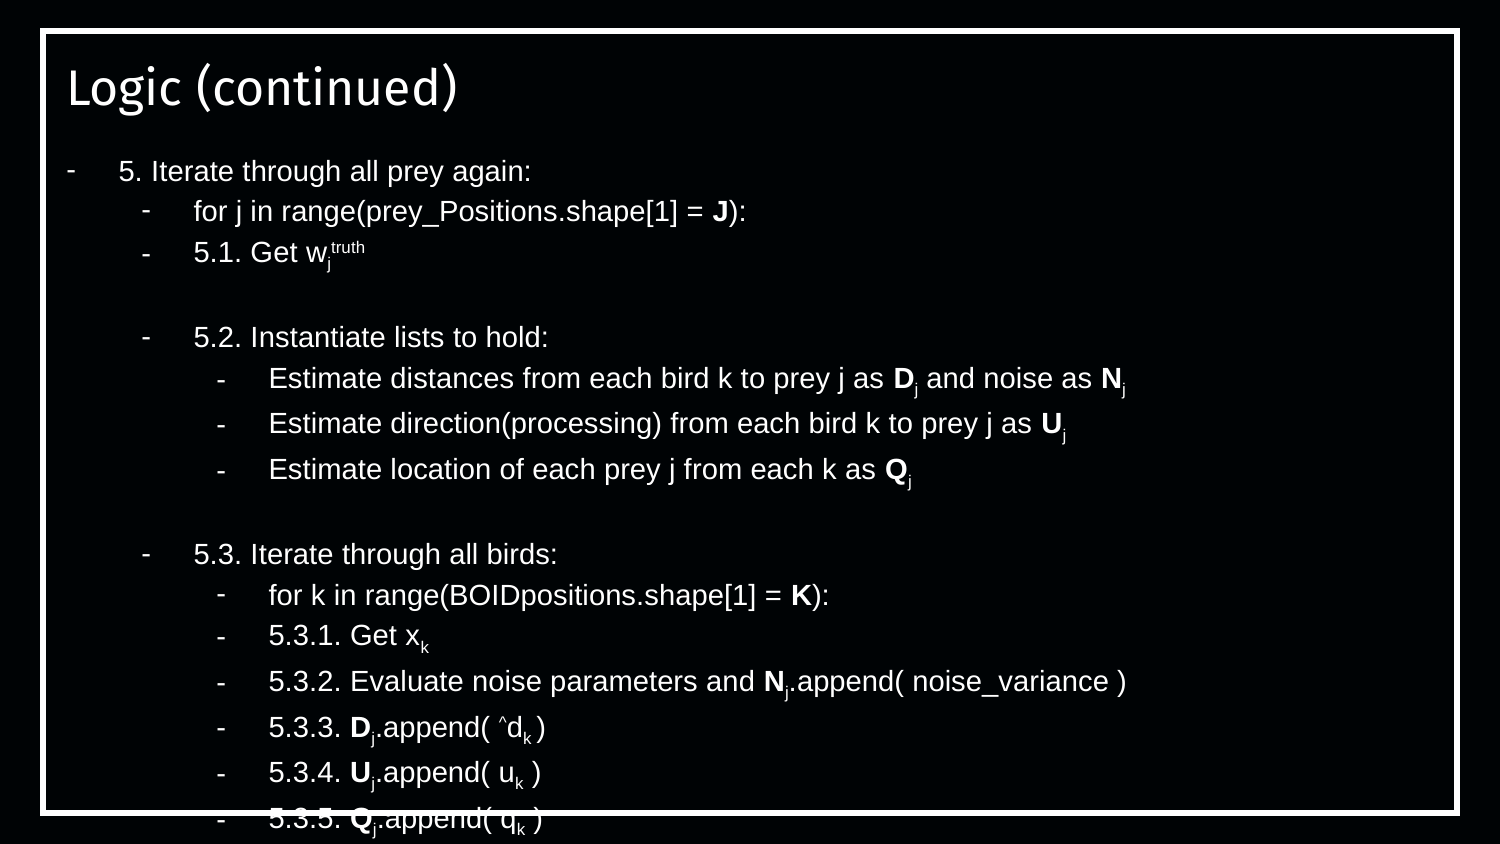

# Logic (continued)
5. Iterate through all prey again:
for j in range(prey_Positions.shape[1] = J):
5.1. Get wjtruth

5.2. Instantiate lists to hold:
Estimate distances from each bird k to prey j as Dj and noise as Nj
Estimate direction(processing) from each bird k to prey j as Uj
Estimate location of each prey j from each k as Qj

5.3. Iterate through all birds:
for k in range(BOIDpositions.shape[1] = K):
5.3.1. Get xk
5.3.2. Evaluate noise parameters and Nj.append( noise_variance )
5.3.3. Dj.append( ^dk )
5.3.4. Uj.append( uk )
5.3.5. Qj.append( qk )